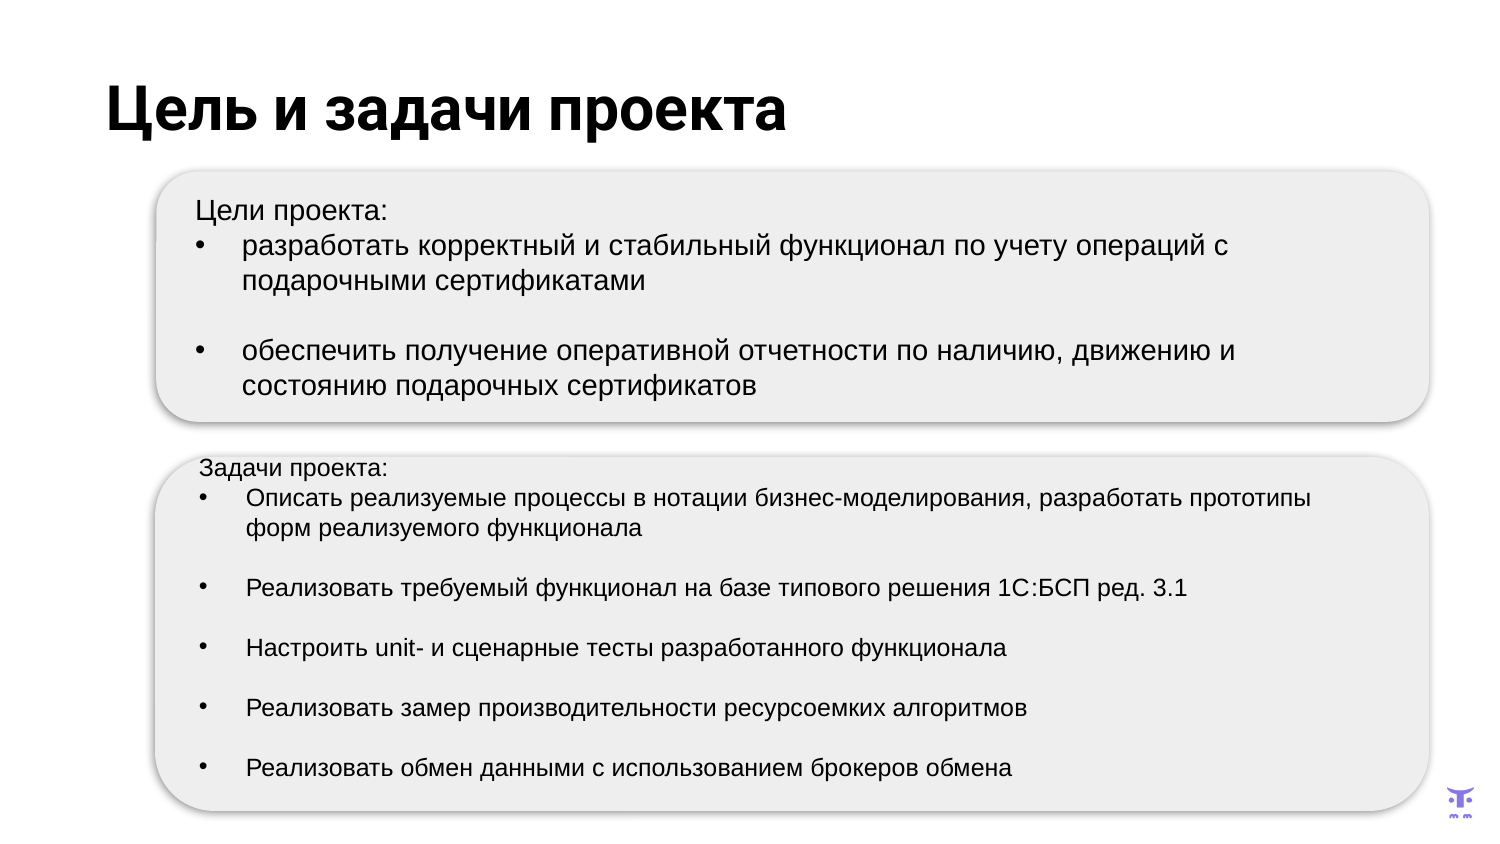

Цель и задачи проекта
Цели проекта:
разработать корректный и стабильный функционал по учету операций с подарочными сертификатами

обеспечить получение оперативной отчетности по наличию, движению и состоянию подарочных сертификатов
Задачи проекта:
Описать реализуемые процессы в нотации бизнес-моделирования, разработать прототипы форм реализуемого функционала

Реализовать требуемый функционал на базе типового решения 1С:БСП ред. 3.1

Настроить unit- и сценарные тесты разработанного функционала

Реализовать замер производительности ресурсоемких алгоритмов

Реализовать обмен данными с использованием брокеров обмена